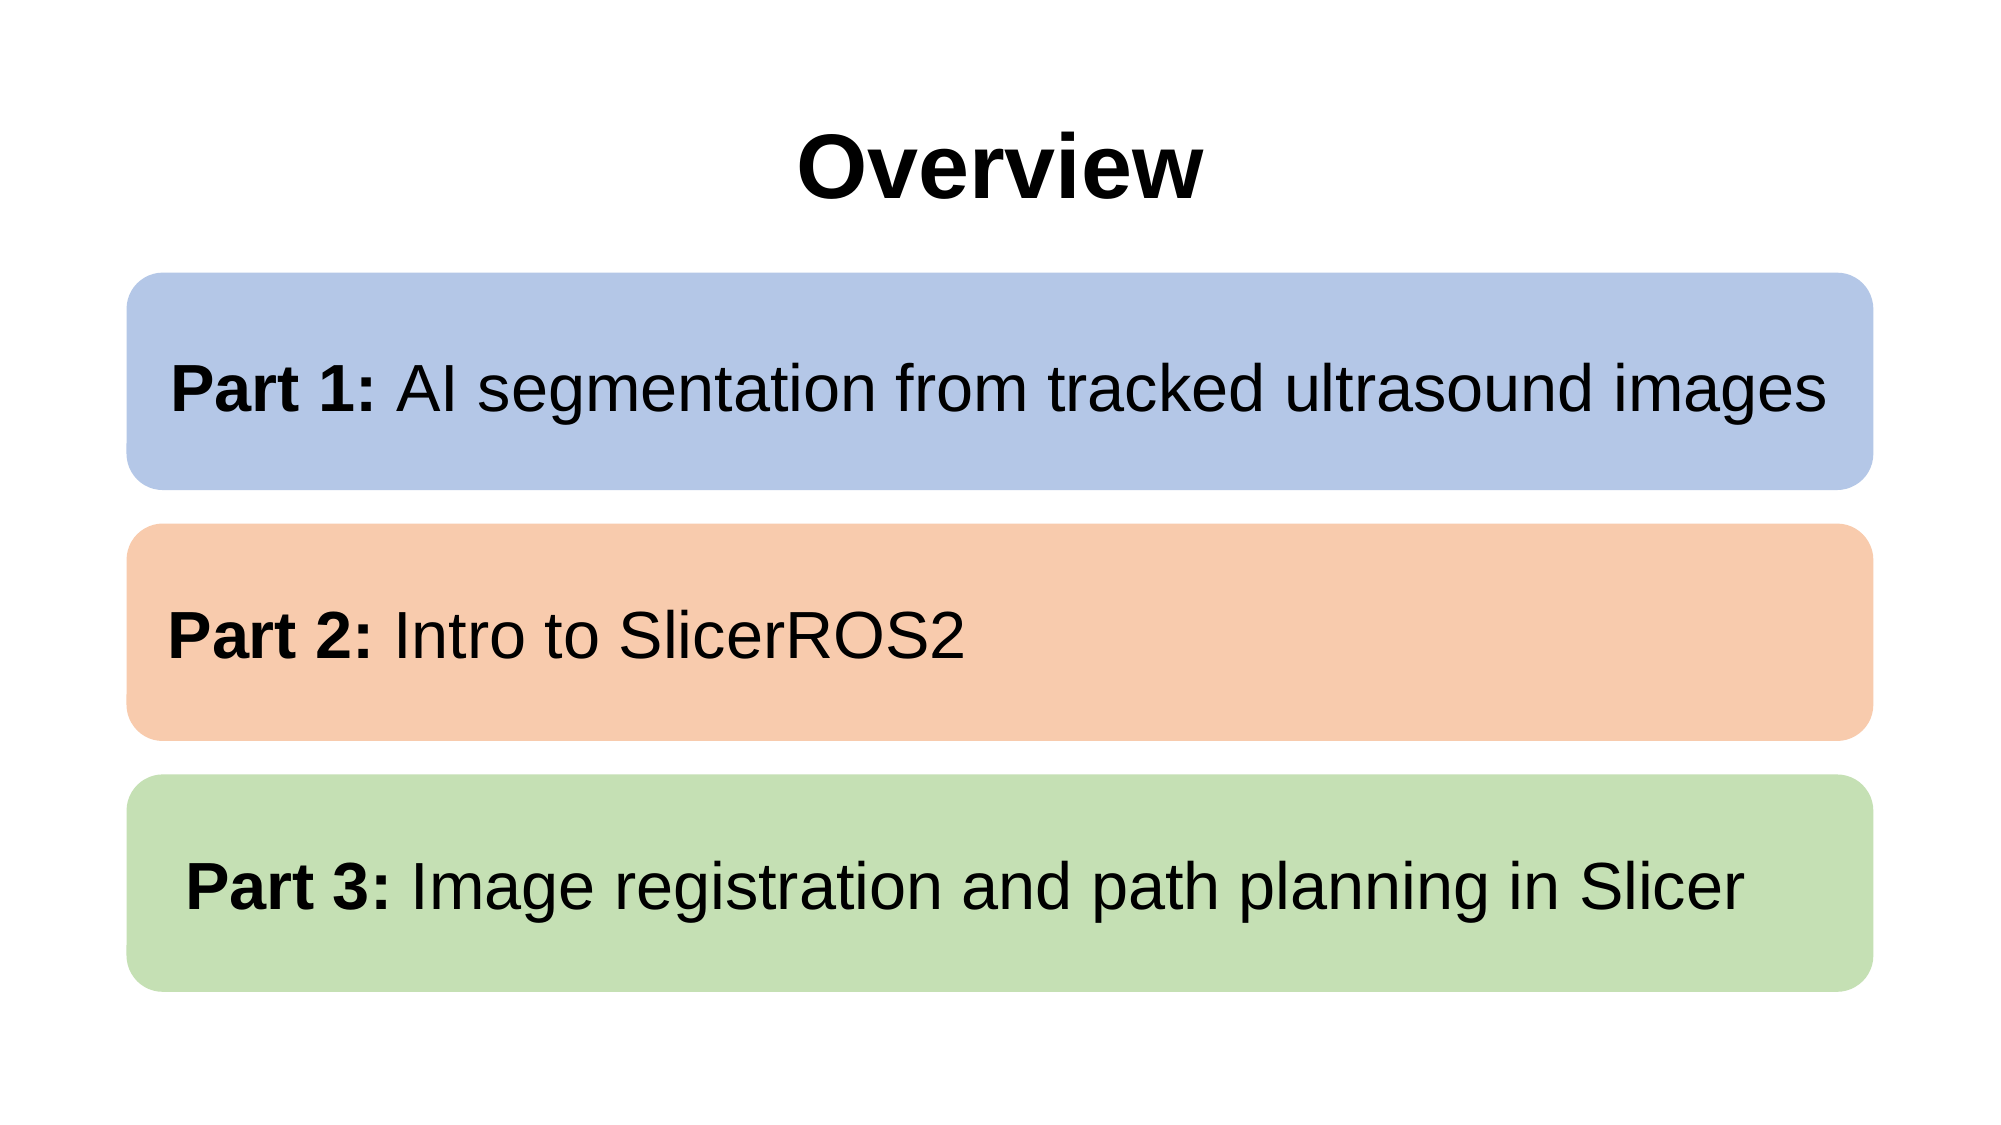

Overview

Part 1: AI segmentation from tracked ultrasound images

Part 2: Intro to SlicerROS2

Part 3: Image registration and path planning in Slicer